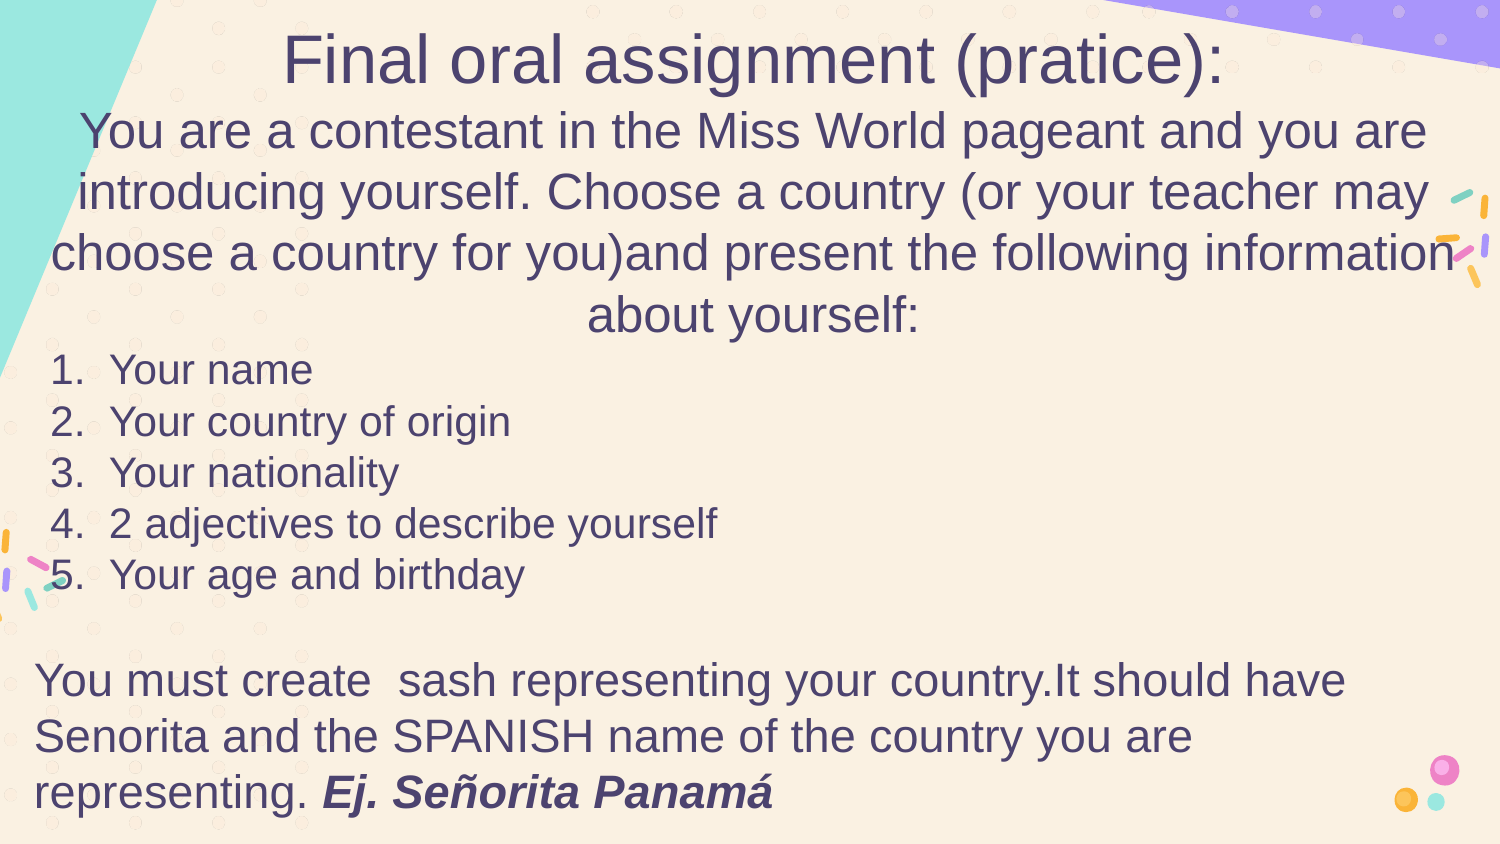

# Final oral assignment (pratice):
You are a contestant in the Miss World pageant and you are introducing yourself. Choose a country (or your teacher may choose a country for you)and present the following information about yourself:
Your name
Your country of origin
Your nationality
2 adjectives to describe yourself
Your age and birthday

You must create  sash representing your country.It should have Senorita and the SPANISH name of the country you are representing. Ej. Señorita Panamá